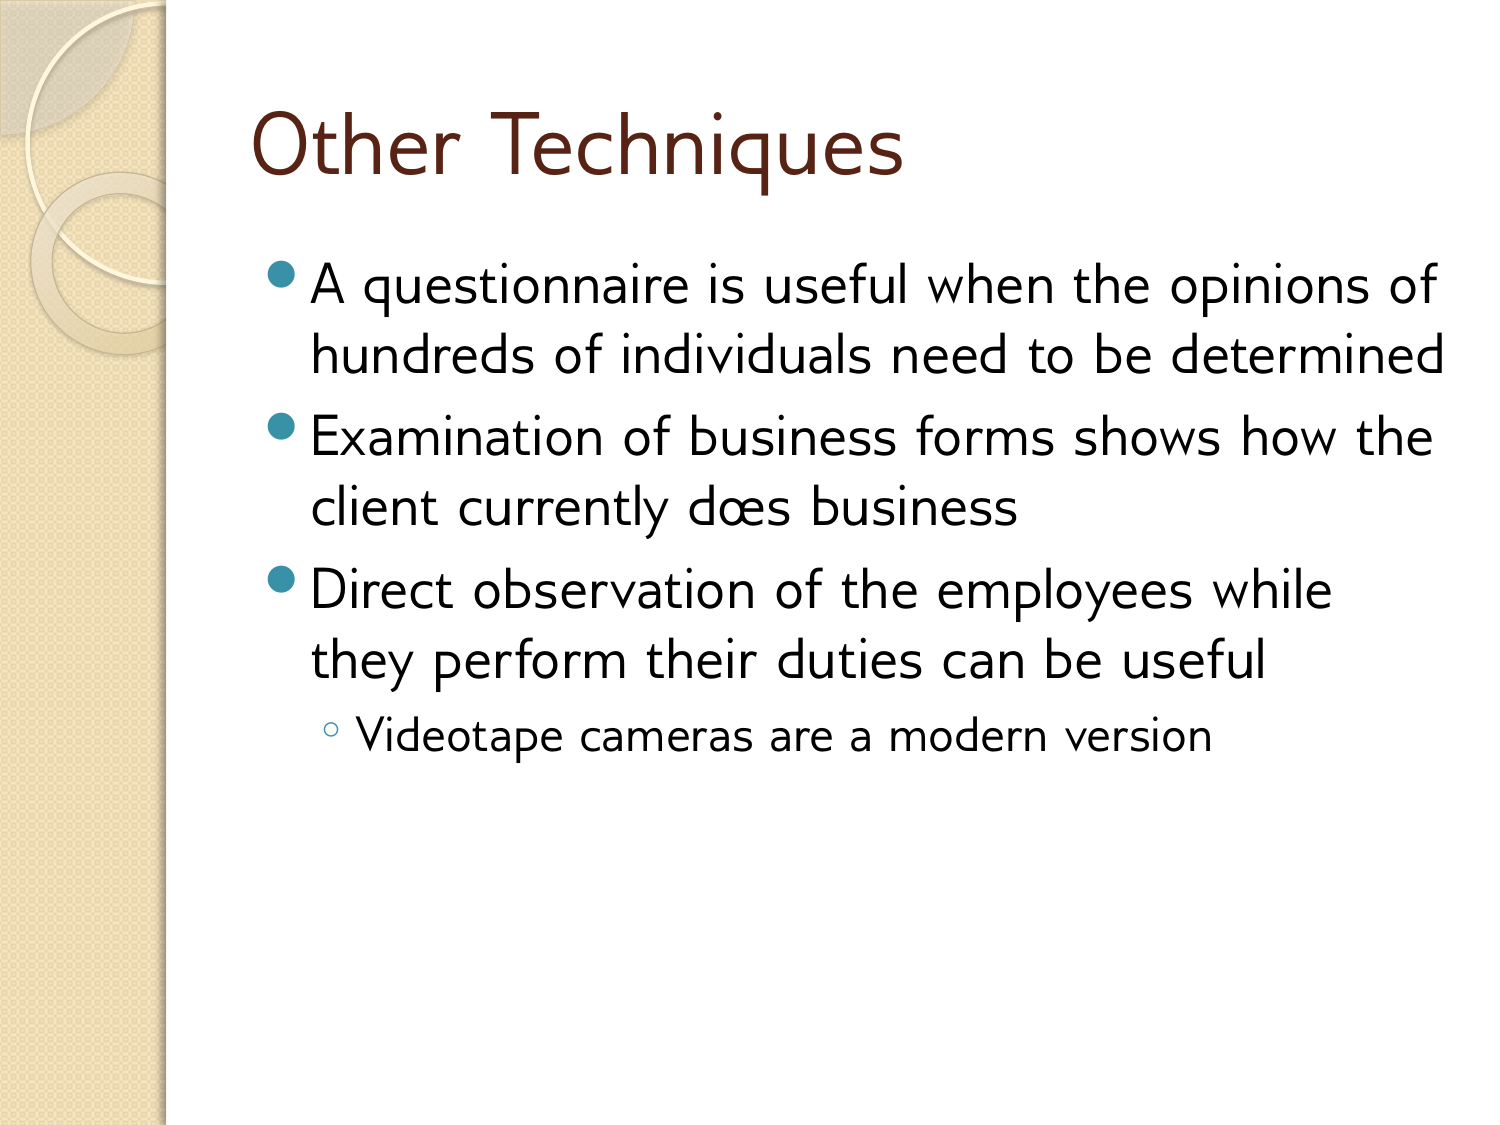

# Other Techniques
A questionnaire is useful when the opinions of hundreds of individuals need to be determined
Examination of business forms shows how the client currently does business
Direct observation of the employees while they perform their duties can be useful
Videotape cameras are a modern version